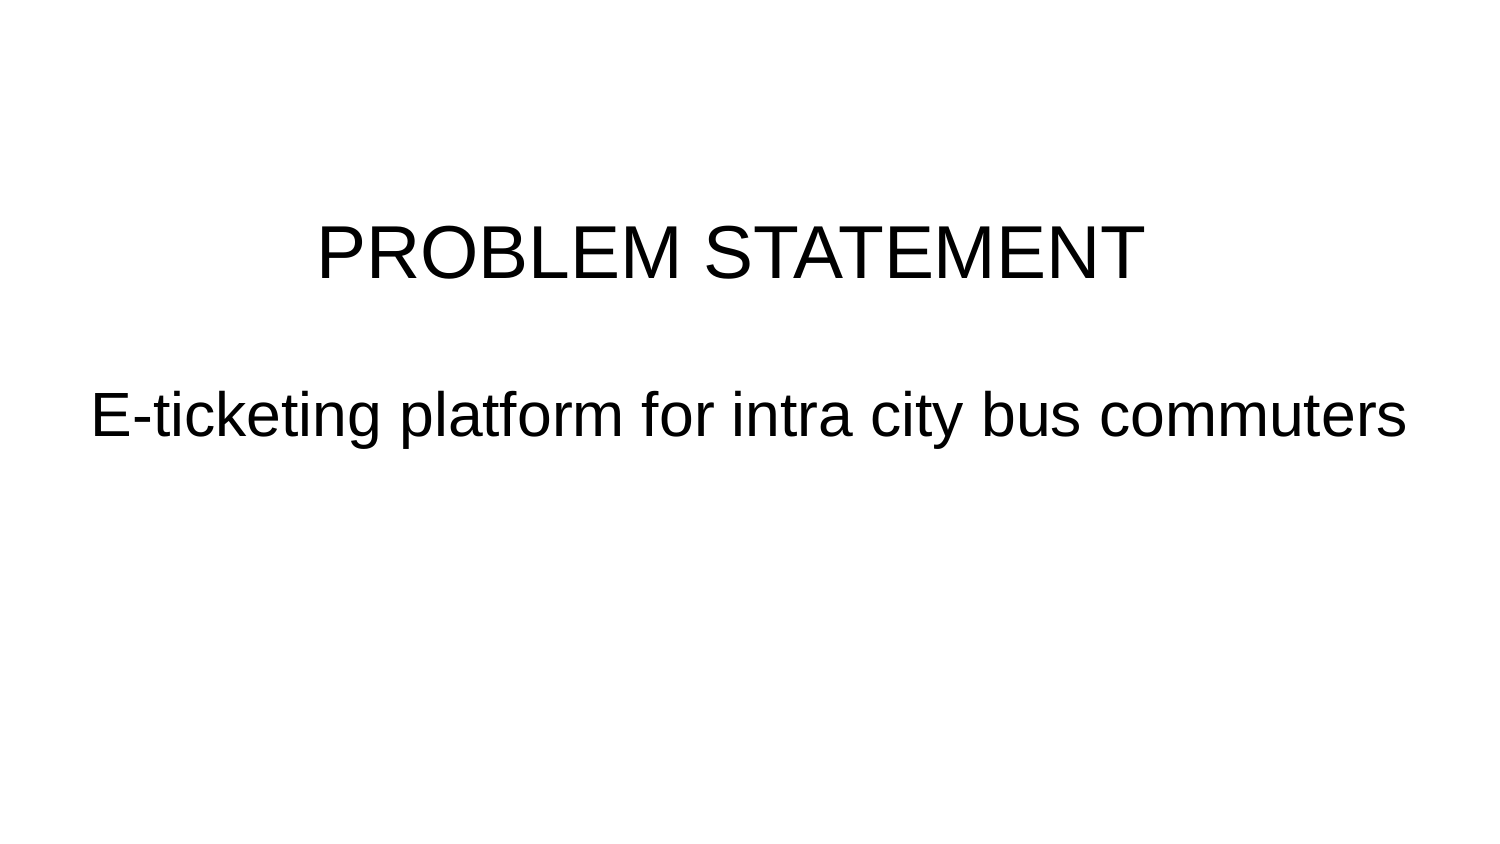

# PROBLEM STATEMENT
E-ticketing platform for intra city bus commuters